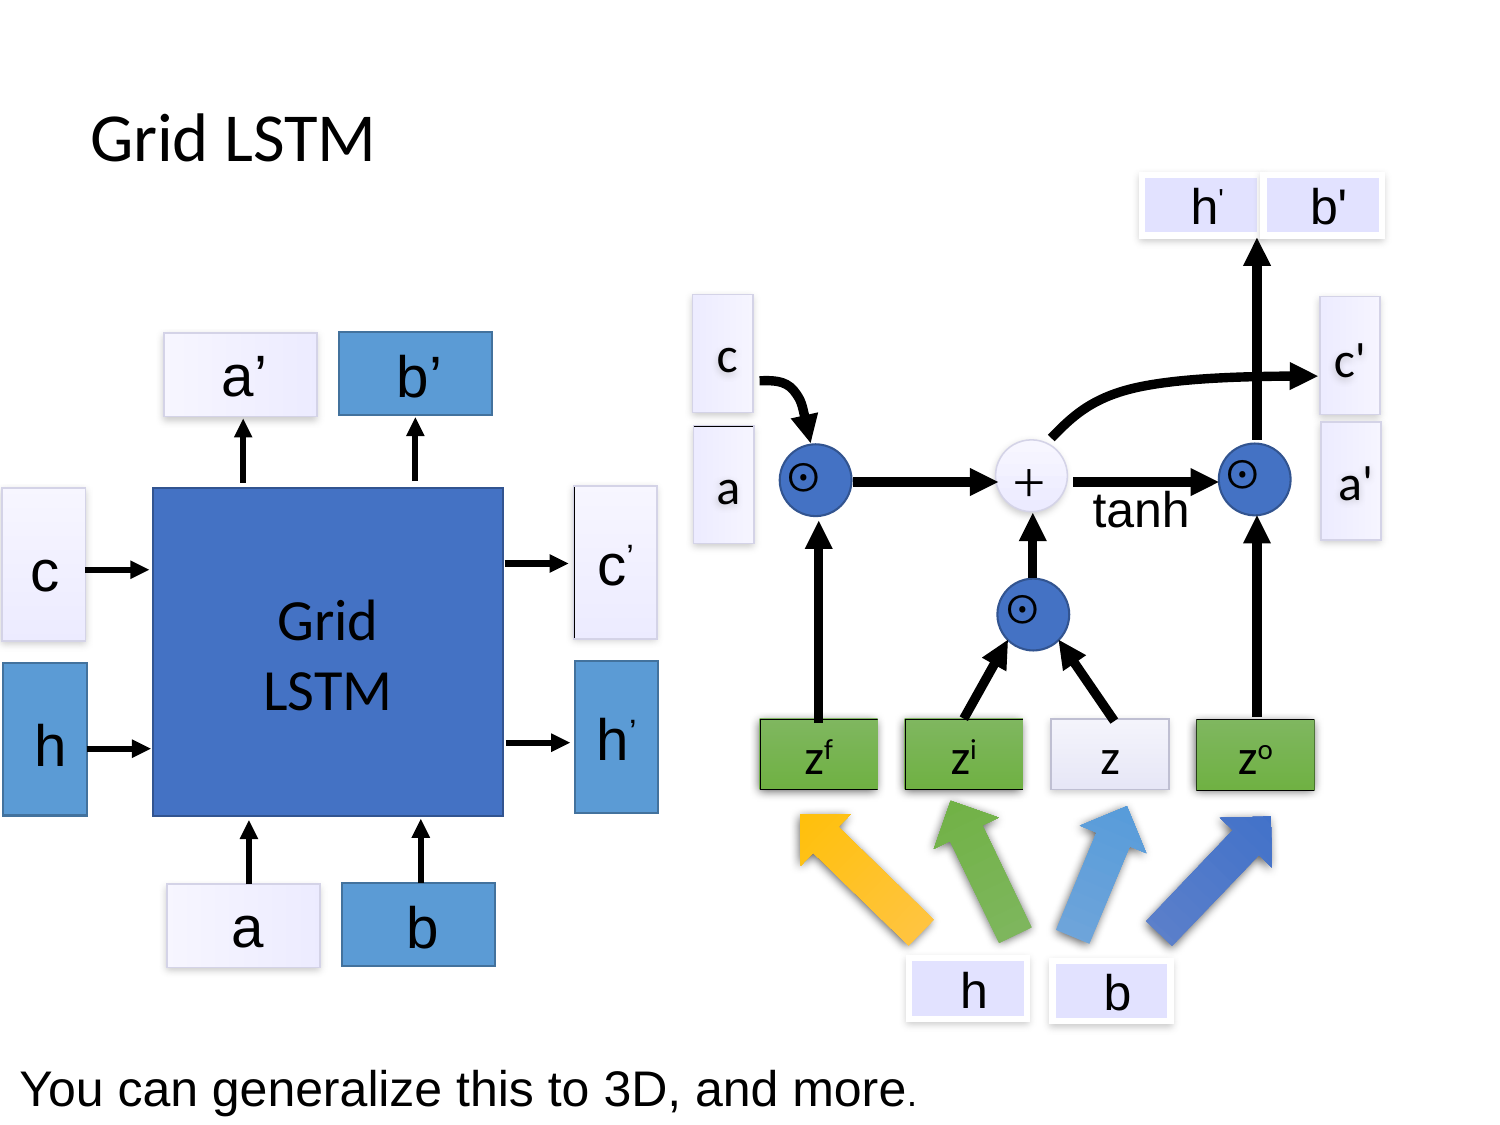

# Grid LSTM
h'

b'

c

c'

a’
b’
c’

Grid
LSTM
c
h’

h

a
b

a'

a

tanh

zf
zi
z
zo

h

b

You can generalize this to 3D, and more.